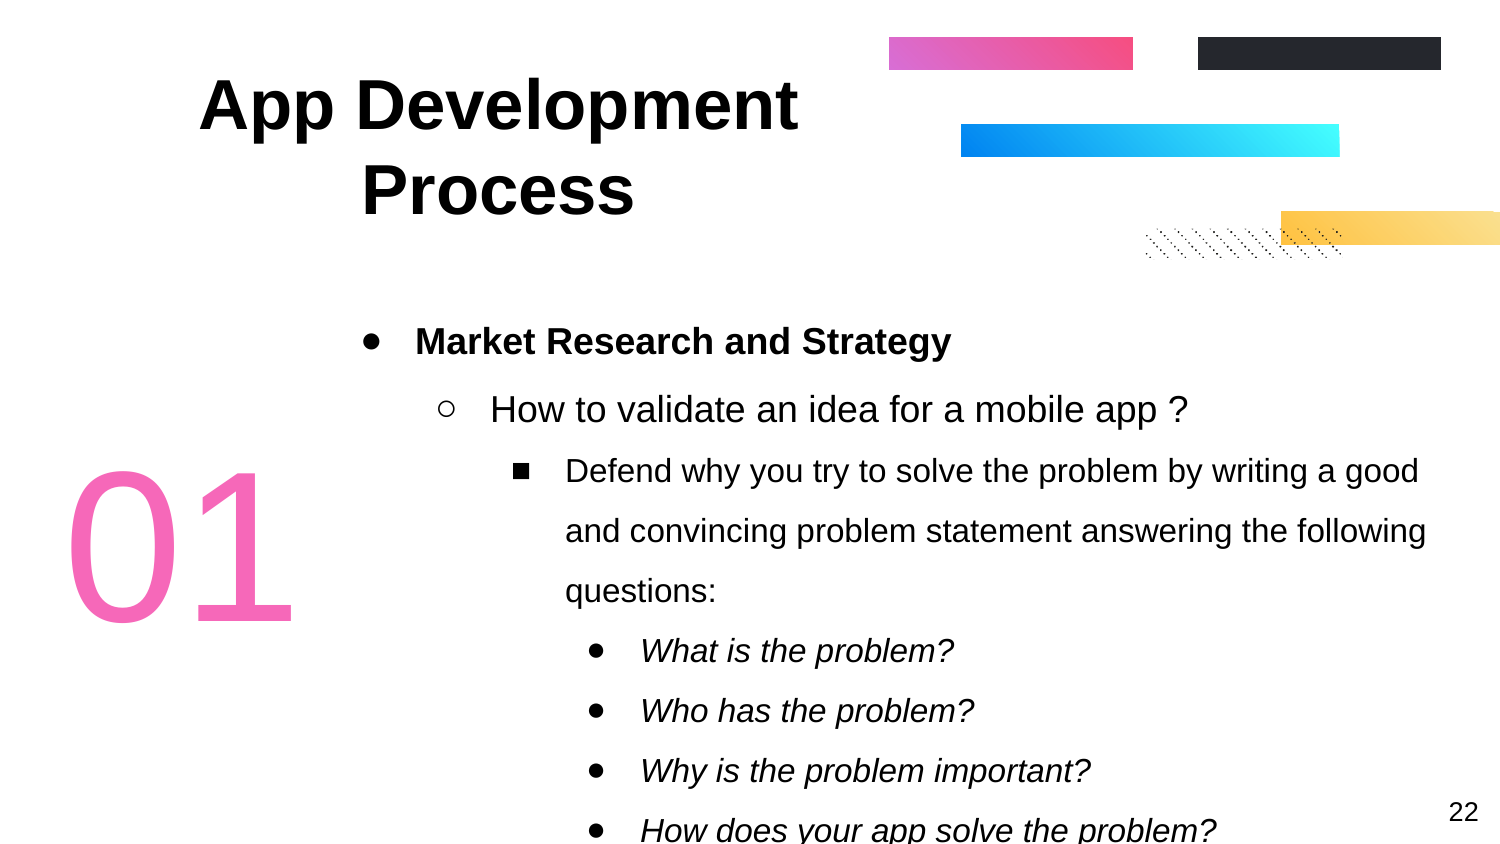

# App Development Process
Market Research and Strategy
How to validate an idea for a mobile app ?
Defend why you try to solve the problem by writing a good and convincing problem statement answering the following questions:
What is the problem?
Who has the problem?
Why is the problem important?
How does your app solve the problem?
01
22